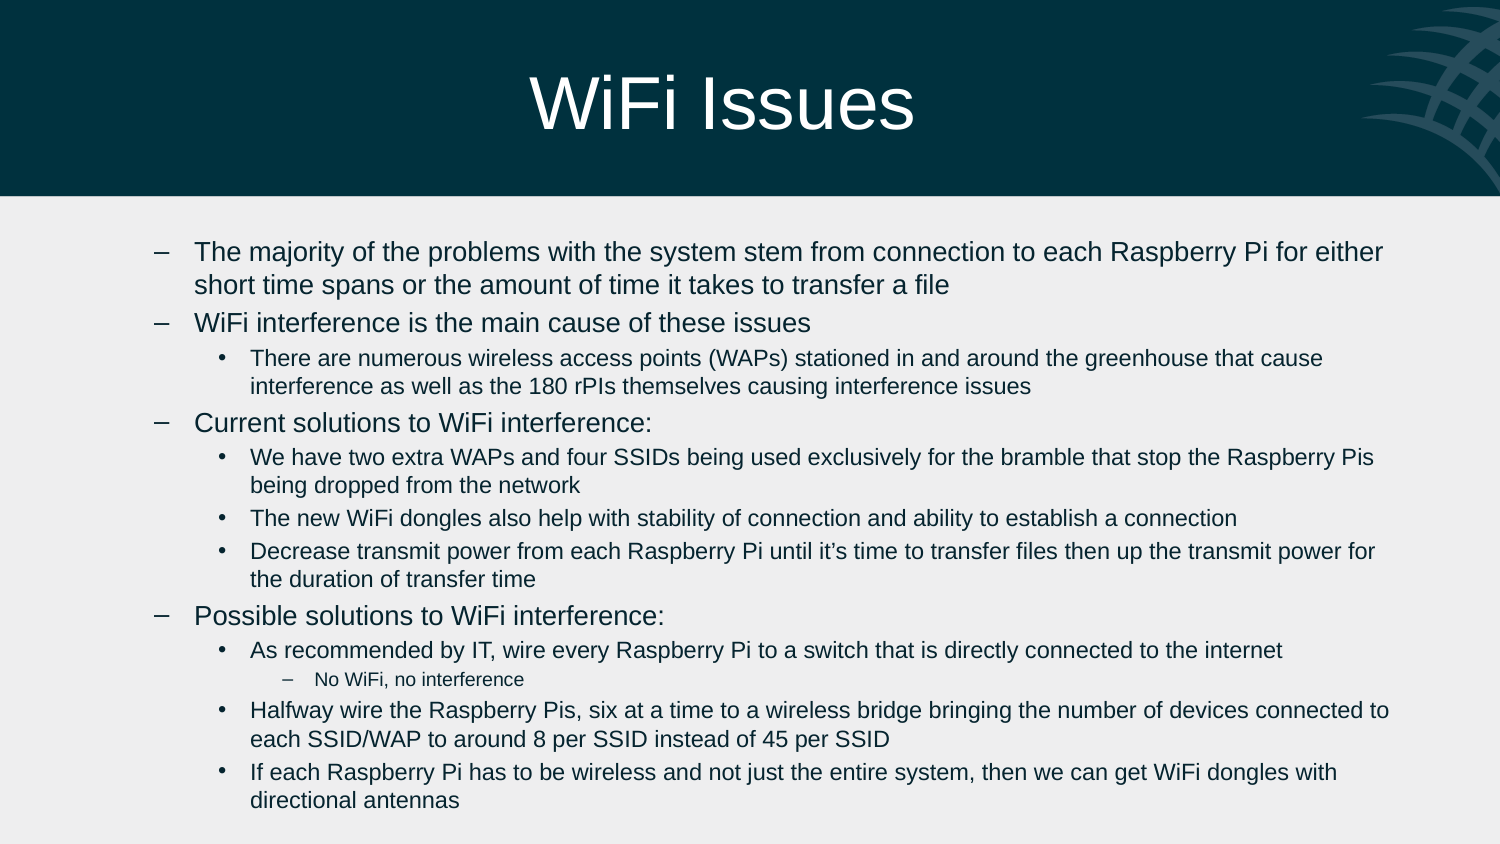

# WiFi Issues
The majority of the problems with the system stem from connection to each Raspberry Pi for either short time spans or the amount of time it takes to transfer a file
WiFi interference is the main cause of these issues
There are numerous wireless access points (WAPs) stationed in and around the greenhouse that cause interference as well as the 180 rPIs themselves causing interference issues
Current solutions to WiFi interference:
We have two extra WAPs and four SSIDs being used exclusively for the bramble that stop the Raspberry Pis being dropped from the network
The new WiFi dongles also help with stability of connection and ability to establish a connection
Decrease transmit power from each Raspberry Pi until it’s time to transfer files then up the transmit power for the duration of transfer time
Possible solutions to WiFi interference:
As recommended by IT, wire every Raspberry Pi to a switch that is directly connected to the internet
No WiFi, no interference
Halfway wire the Raspberry Pis, six at a time to a wireless bridge bringing the number of devices connected to each SSID/WAP to around 8 per SSID instead of 45 per SSID
If each Raspberry Pi has to be wireless and not just the entire system, then we can get WiFi dongles with directional antennas